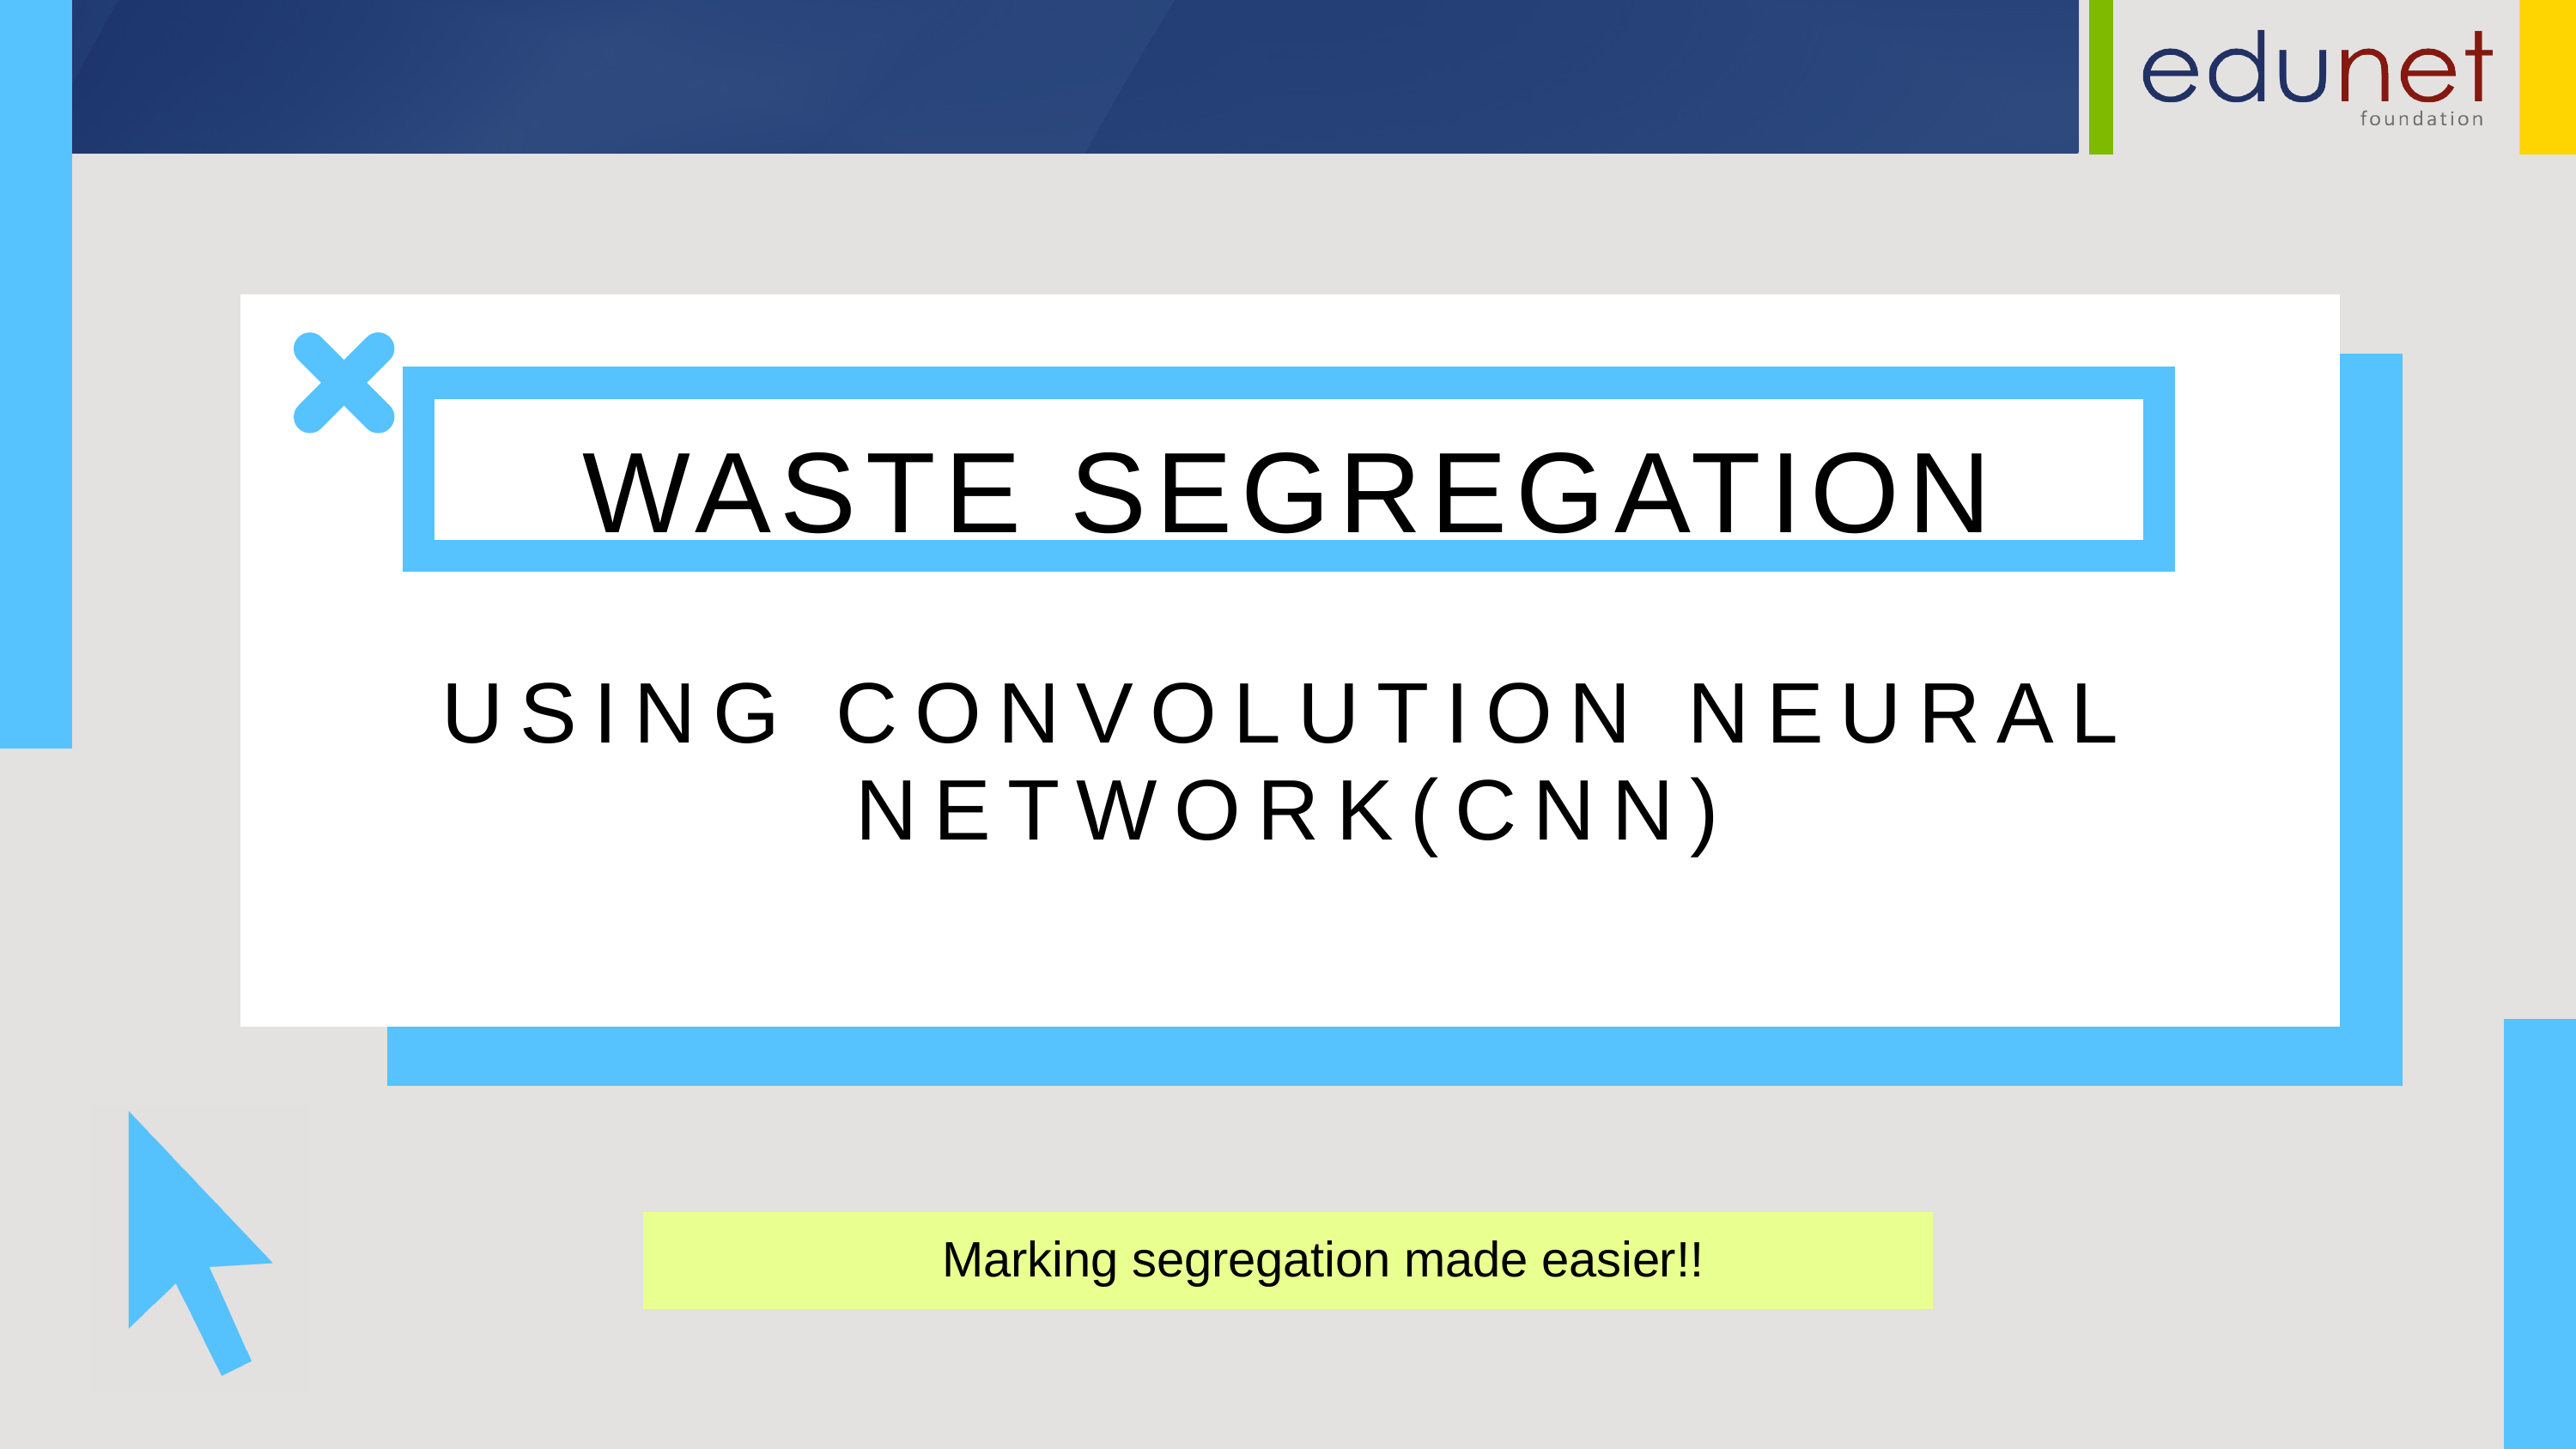

WASTE SEGREGATION
USING CONVOLUTION NEURAL NETWORK(CNN)

Marking segregation made easier!!